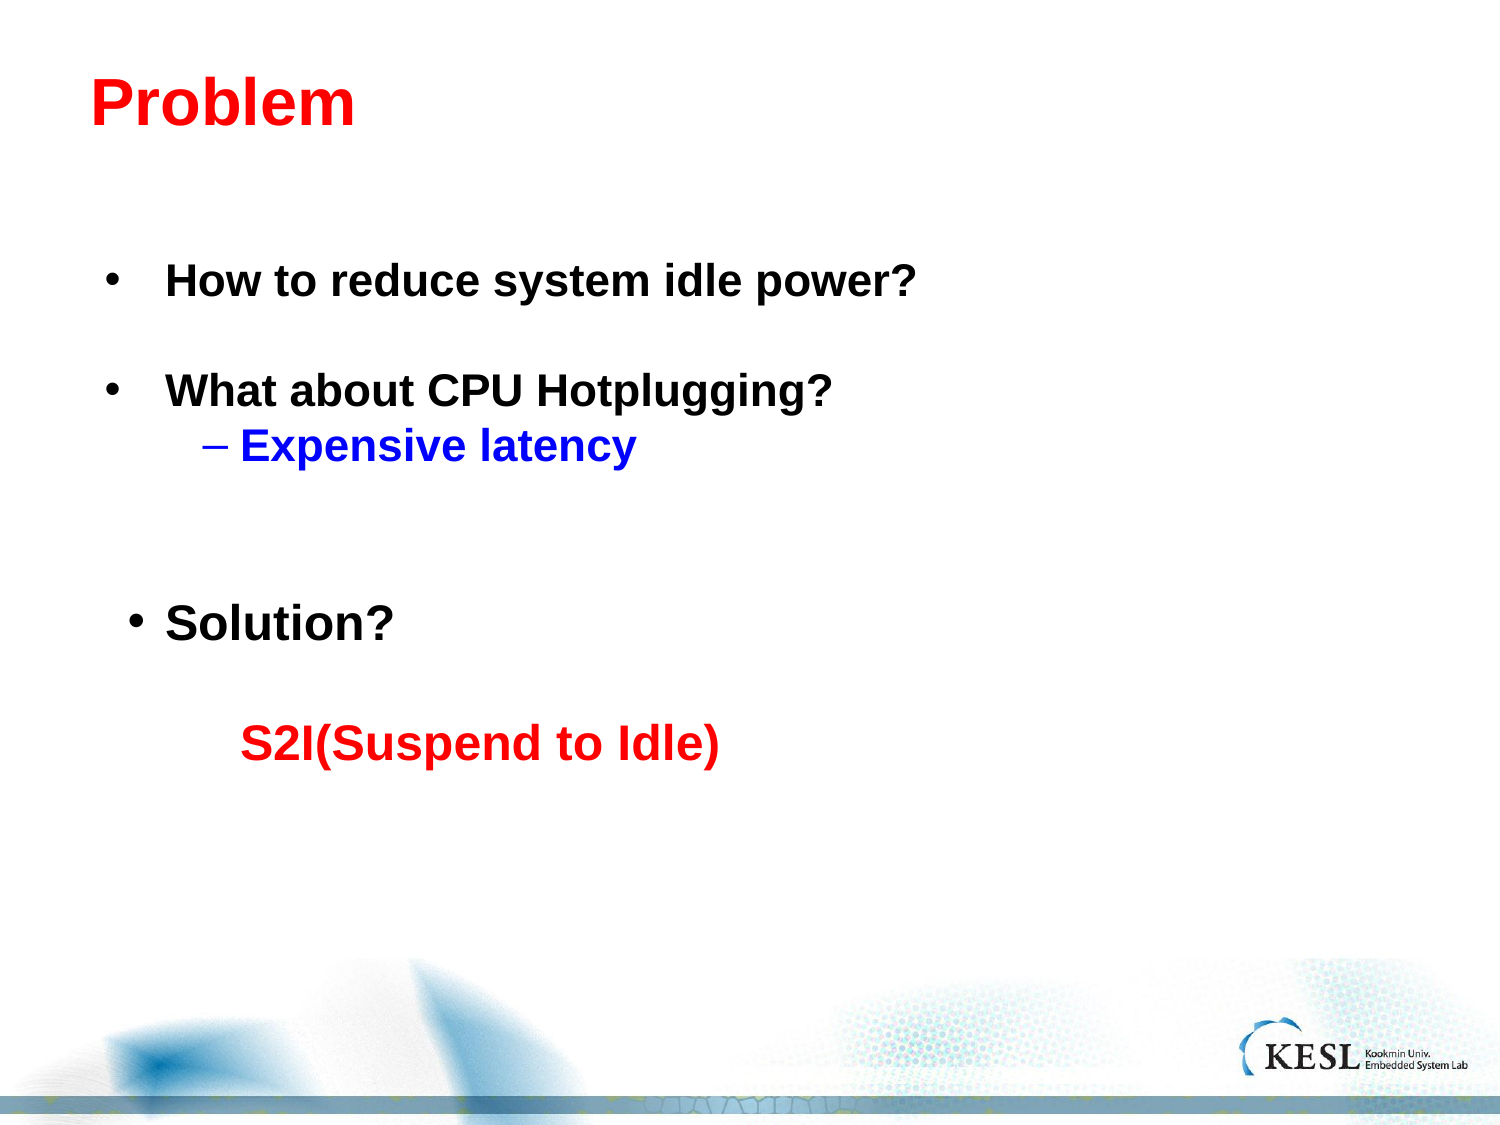

# Problem

How to reduce system idle power?

What about CPU Hotplugging?
Expensive latency

Solution?

	S2I(Suspend to Idle)